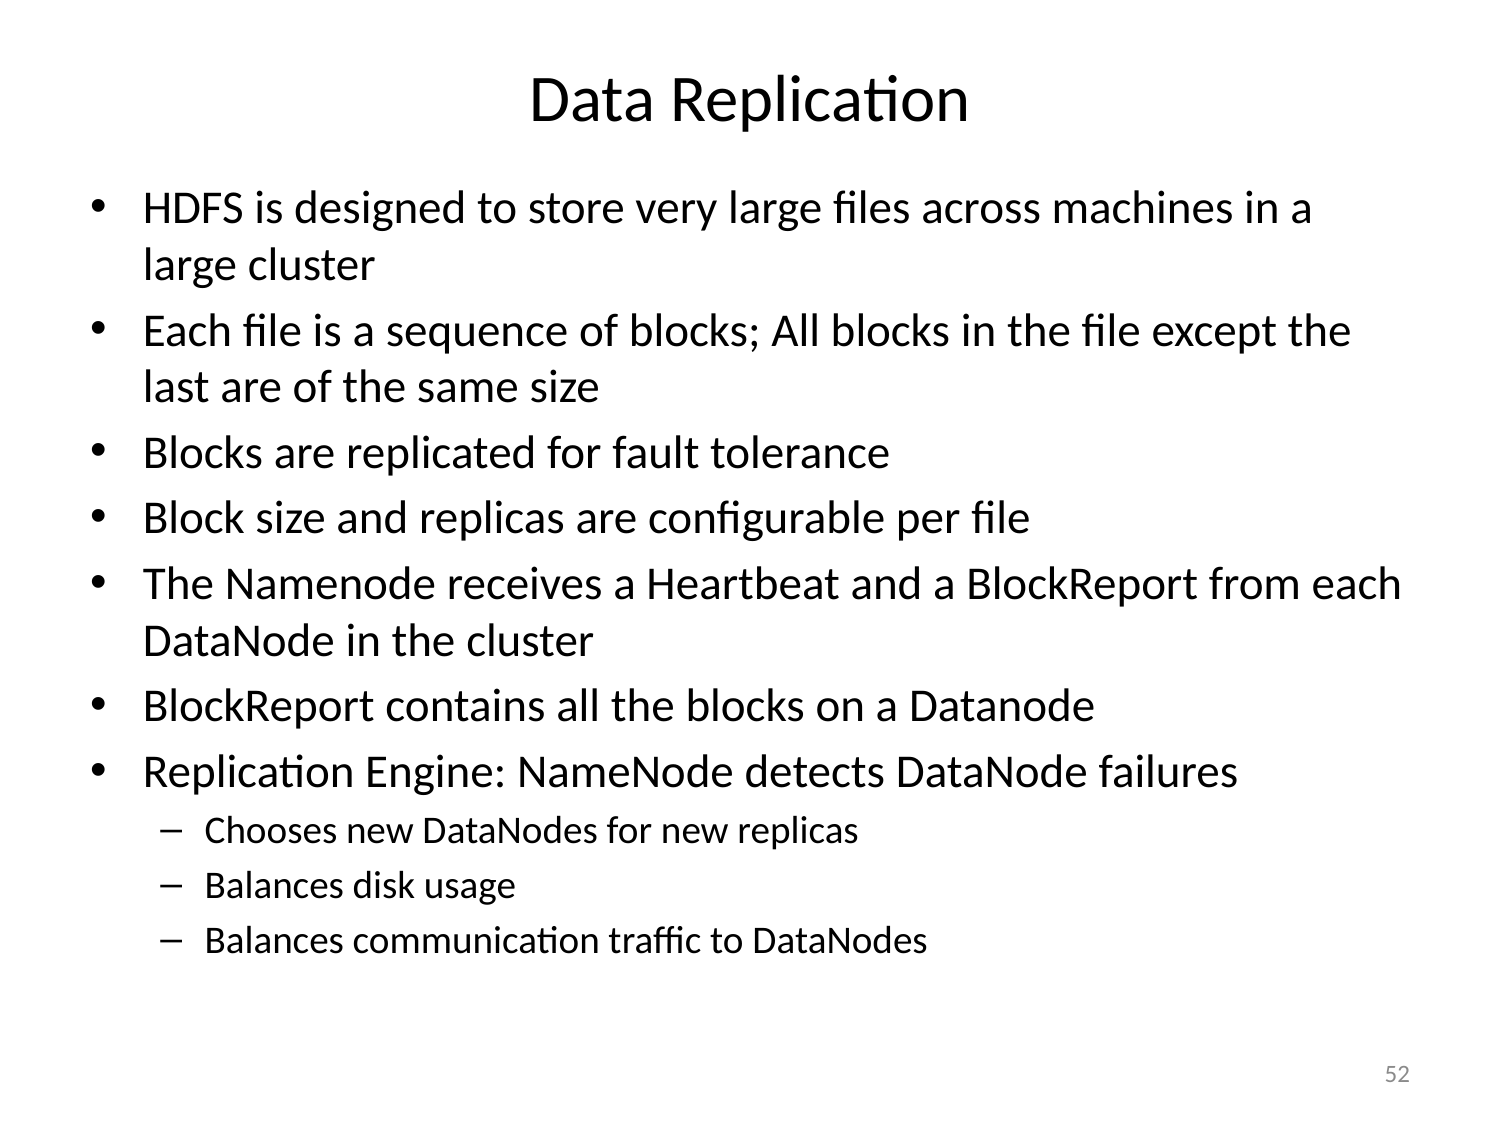

# Data Replication
HDFS is designed to store very large files across machines in a large cluster
Each file is a sequence of blocks; All blocks in the file except the last are of the same size
Blocks are replicated for fault tolerance
Block size and replicas are configurable per file
The Namenode receives a Heartbeat and a BlockReport from each DataNode in the cluster
BlockReport contains all the blocks on a Datanode
Replication Engine: NameNode detects DataNode failures
Chooses new DataNodes for new replicas
Balances disk usage
Balances communication traffic to DataNodes

52